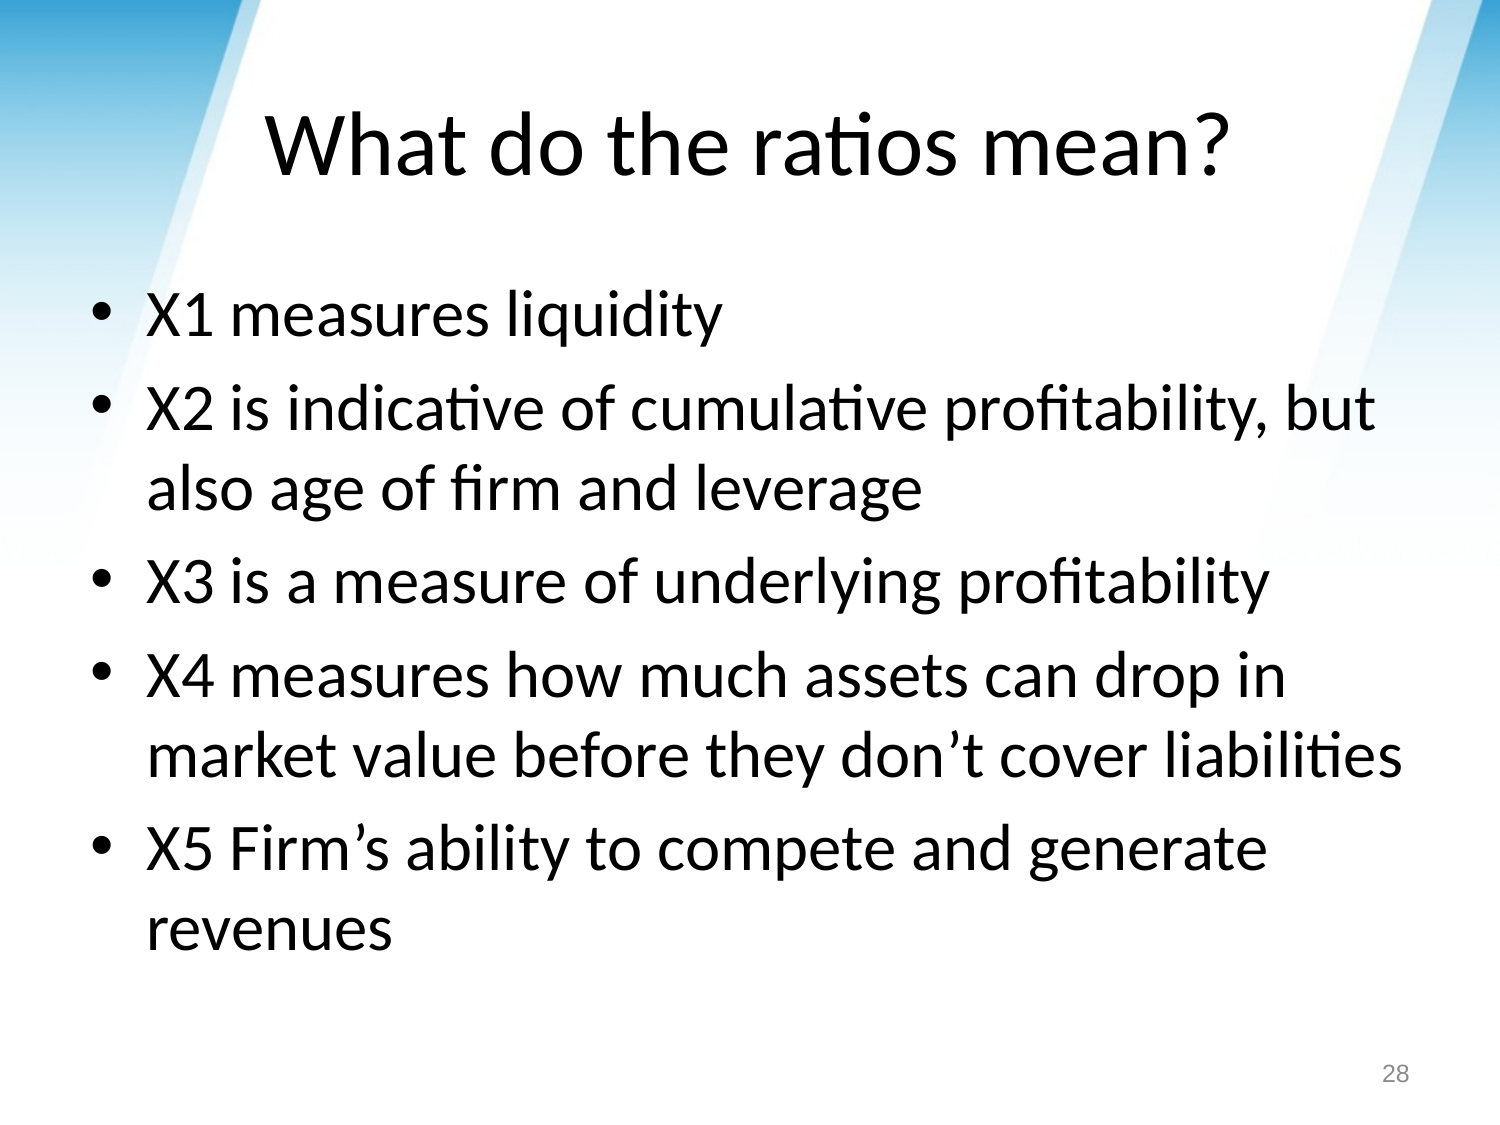

# What do the ratios mean?
X1 measures liquidity
X2 is indicative of cumulative profitability, but also age of firm and leverage
X3 is a measure of underlying profitability
X4 measures how much assets can drop in market value before they don’t cover liabilities
X5 Firm’s ability to compete and generate revenues

28